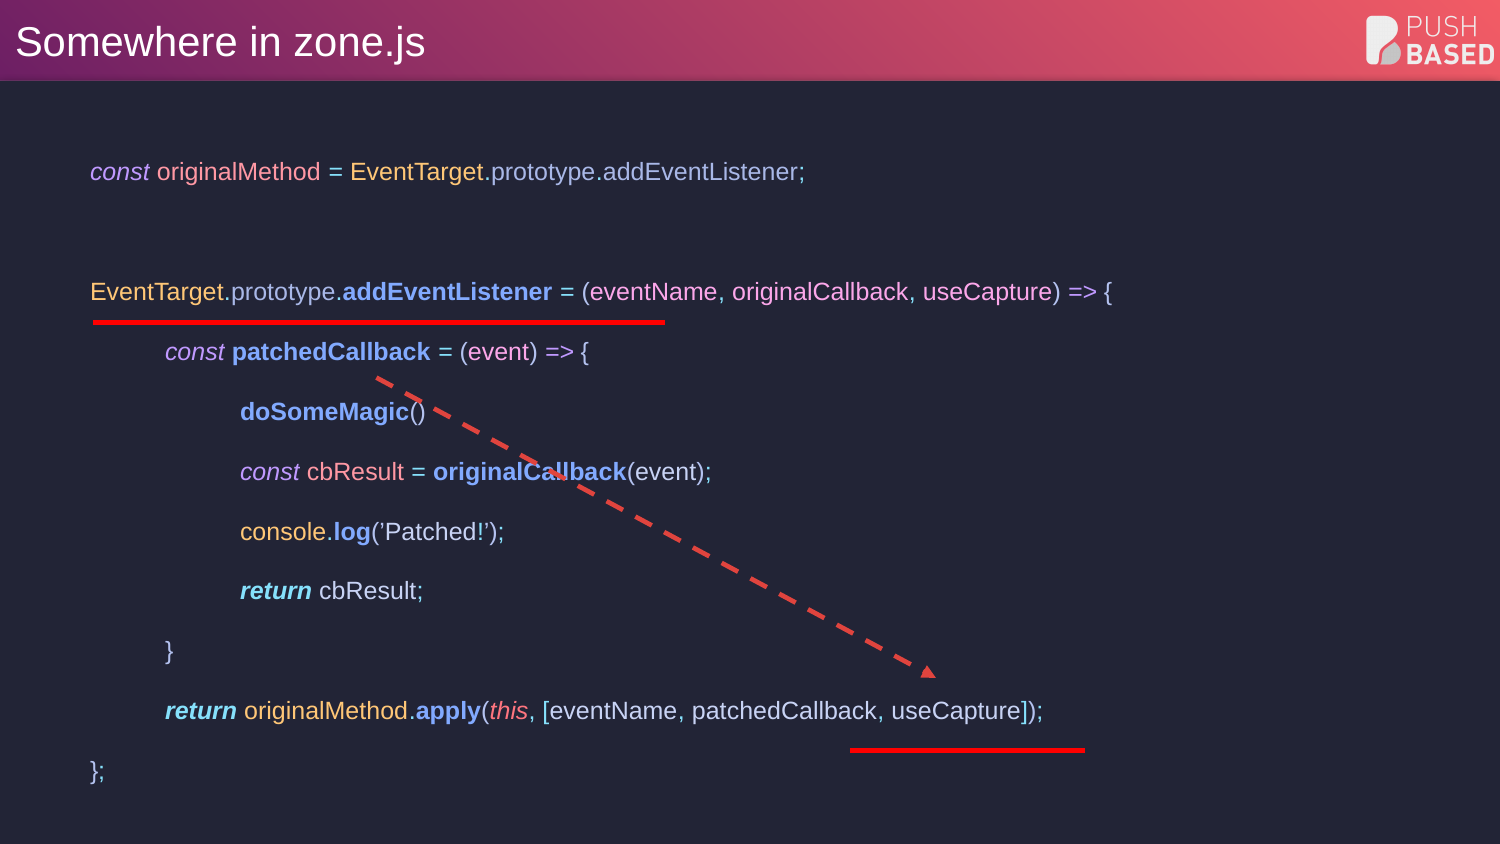

# Somewhere in zone.js

const originalMethod = EventTarget.prototype.addEventListener;

EventTarget.prototype.addEventListener = (eventName, originalCallback, useCapture) => {
const patchedCallback = (event) => {
doSomeMagic()
const cbResult = originalCallback(event);
console.log(’Patched!’);
return cbResult;
}
return originalMethod.apply(this, [eventName, patchedCallback, useCapture]);
};